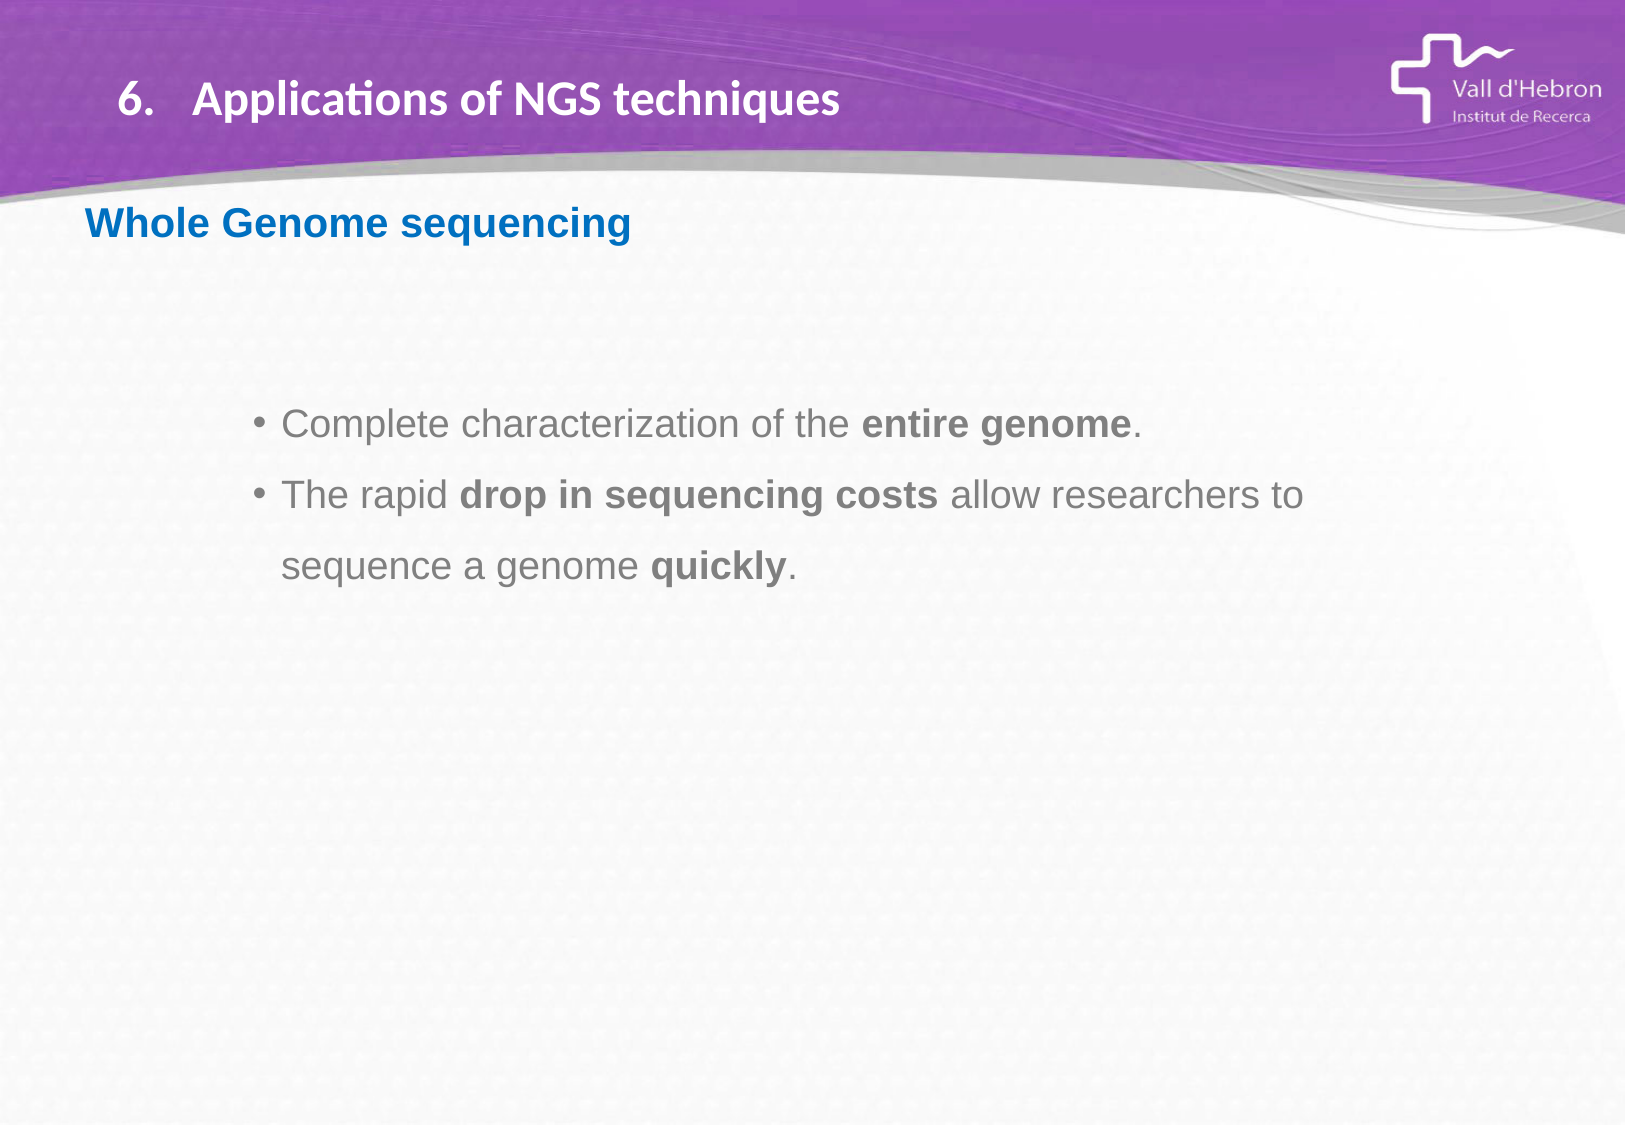

Applications of NGS techniques
Whole Genome sequencing
Complete characterization of the entire genome.
The rapid drop in sequencing costs allow researchers to sequence a genome quickly.